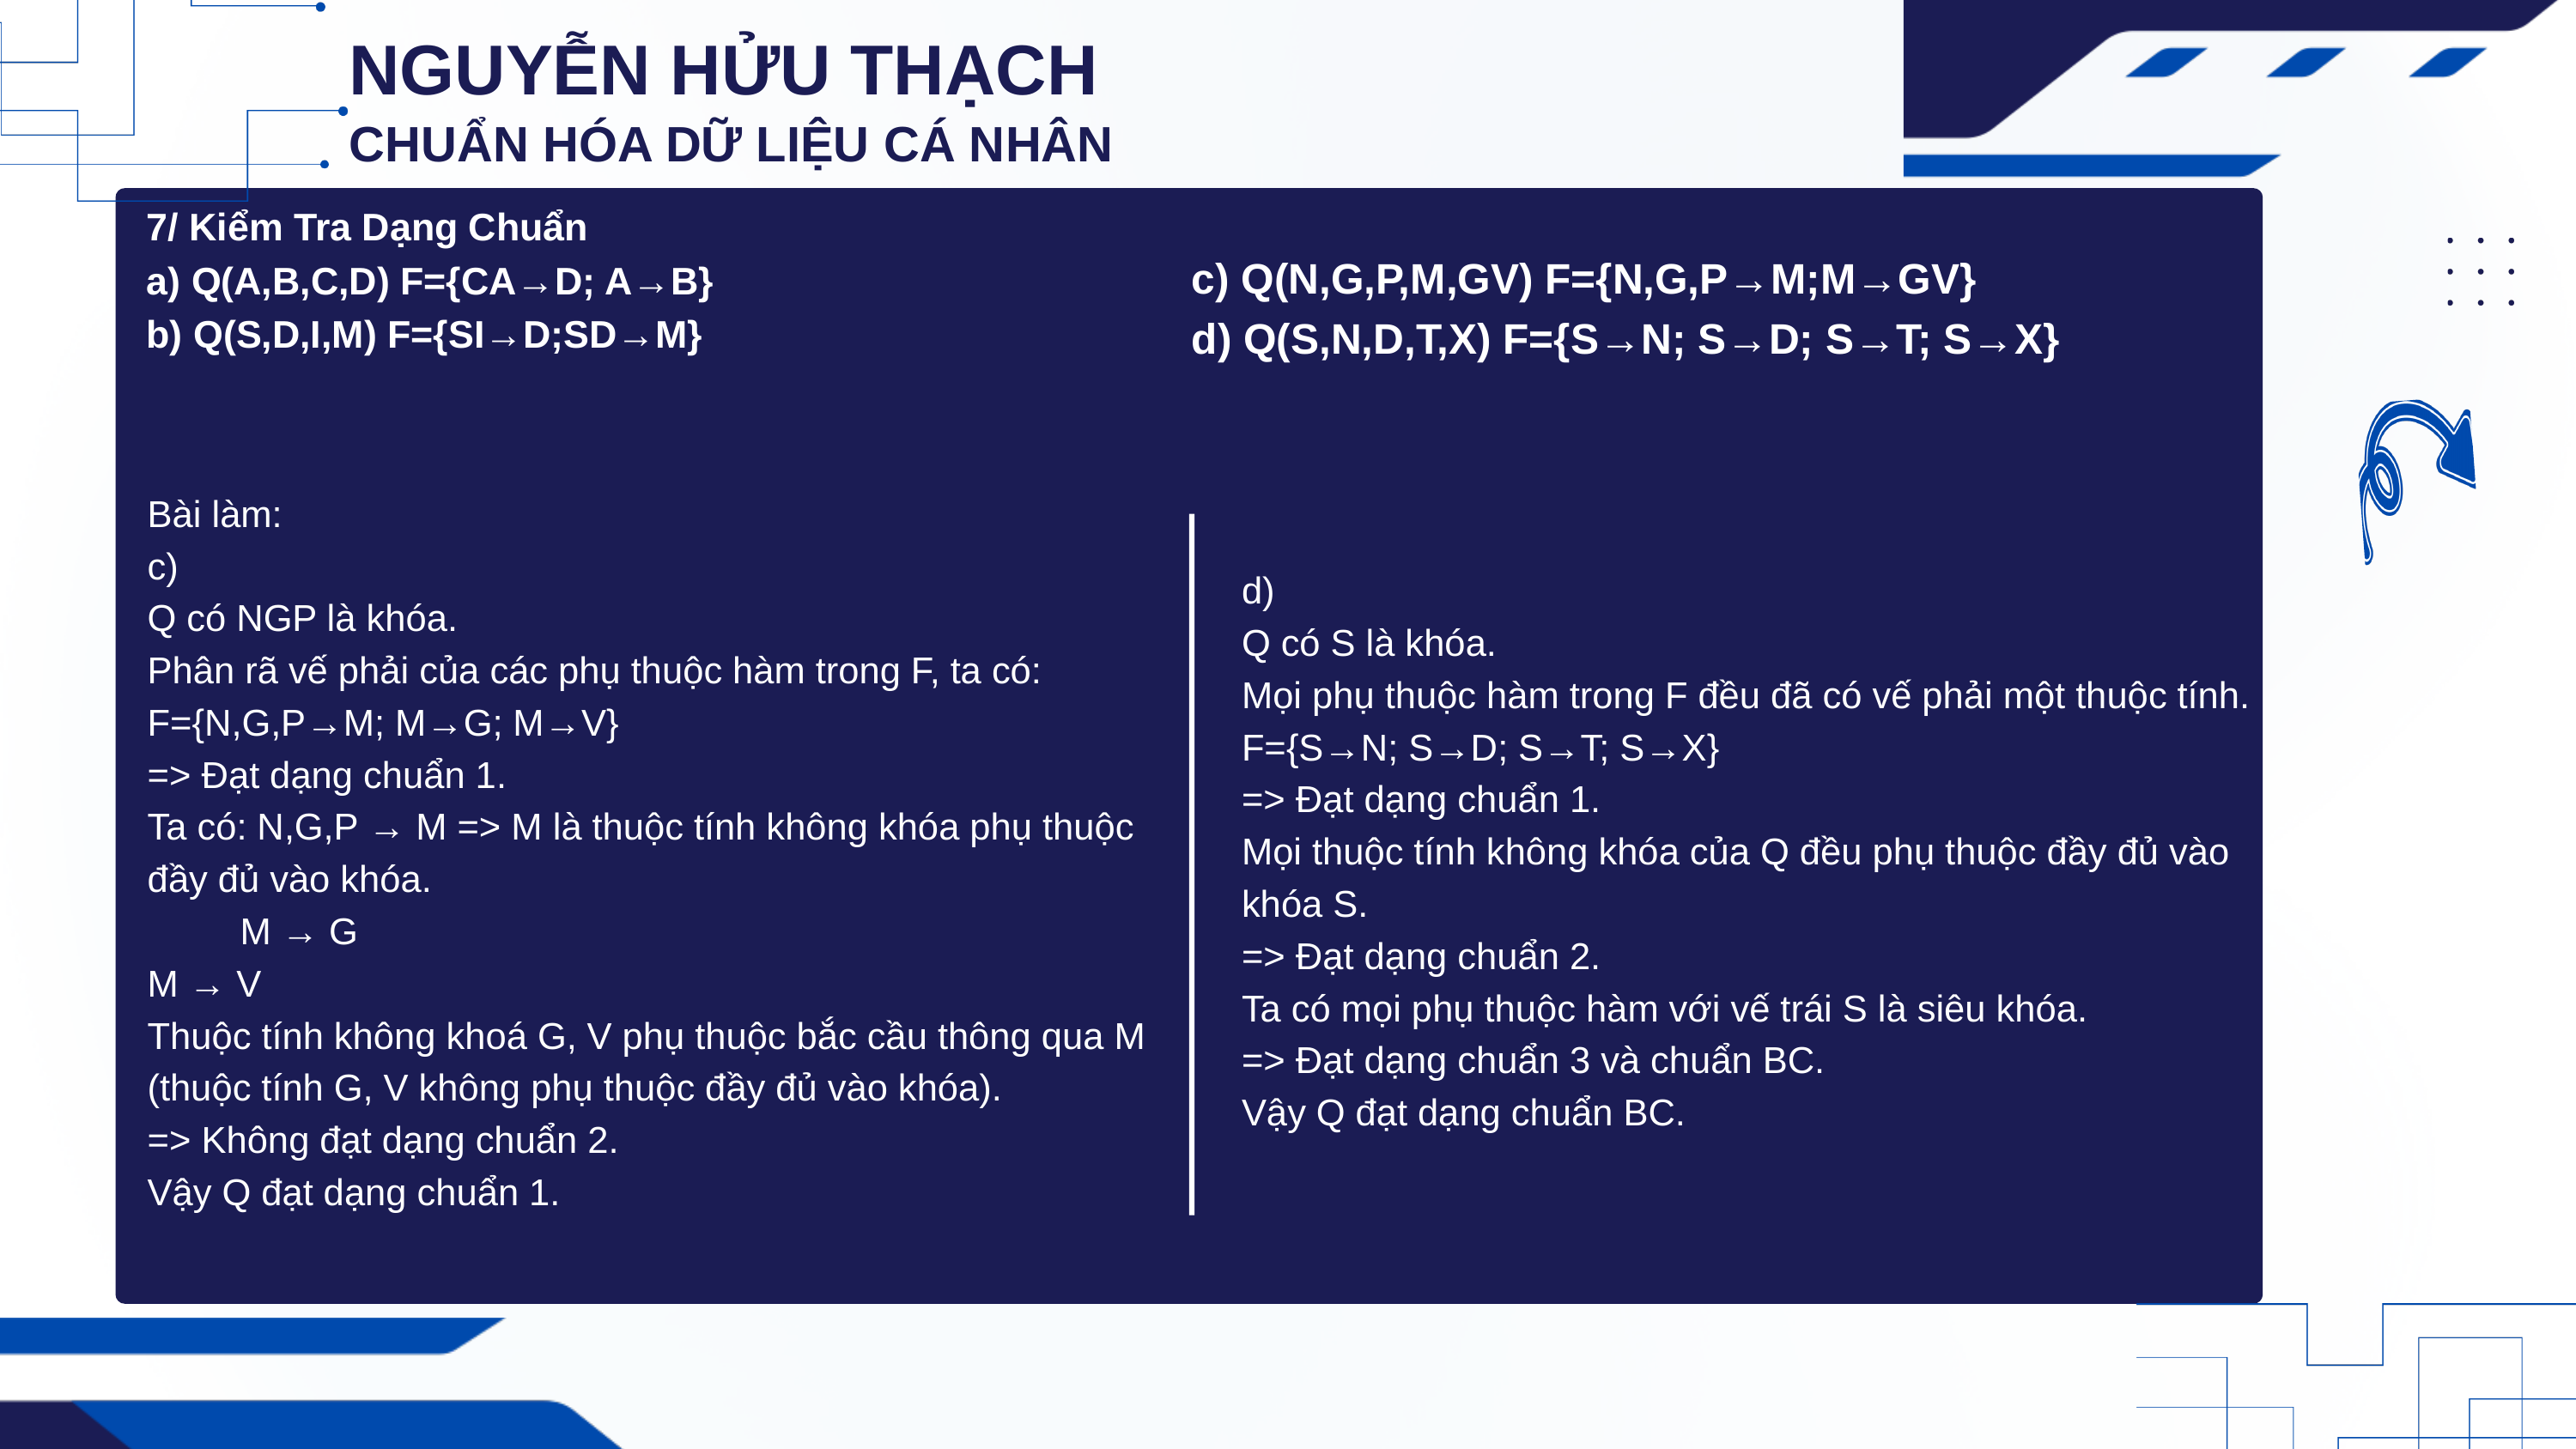

NGUYỄN HỬU THẠCH
CHUẨN HÓA DỮ LIỆU CÁ NHÂN

7/ Kiểm Tra Dạng Chuẩn
a) Q(A,B,C,D) F={CA→D; A→B}
b) Q(S,D,I,M) F={SI→D;SD→M}

c) Q(N,G,P,M,GV) F={N,G,P→M;M→GV}
d) Q(S,N,D,T,X) F={S→N; S→D; S→T; S→X}

Bài làm:
c)
Q có NGP là khóa.
Phân rã vế phải của các phụ thuộc hàm trong F, ta có: F={N,G,P→M; M→G; M→V}
=> Đạt dạng chuẩn 1.
Ta có: N,G,P → M => M là thuộc tính không khóa phụ thuộc đầy đủ vào khóa.
         M → G
M → V
Thuộc tính không khoá G, V phụ thuộc bắc cầu thông qua M (thuộc tính G, V không phụ thuộc đầy đủ vào khóa).
=> Không đạt dạng chuẩn 2.
Vậy Q đạt dạng chuẩn 1.

d)
Q có S là khóa.
Mọi phụ thuộc hàm trong F đều đã có vế phải một thuộc tính. F={S→N; S→D; S→T; S→X}
=> Đạt dạng chuẩn 1.
Mọi thuộc tính không khóa của Q đều phụ thuộc đầy đủ vào khóa S.
=> Đạt dạng chuẩn 2.
Ta có mọi phụ thuộc hàm với vế trái S là siêu khóa.
=> Đạt dạng chuẩn 3 và chuẩn BC.
Vậy Q đạt dạng chuẩn BC.